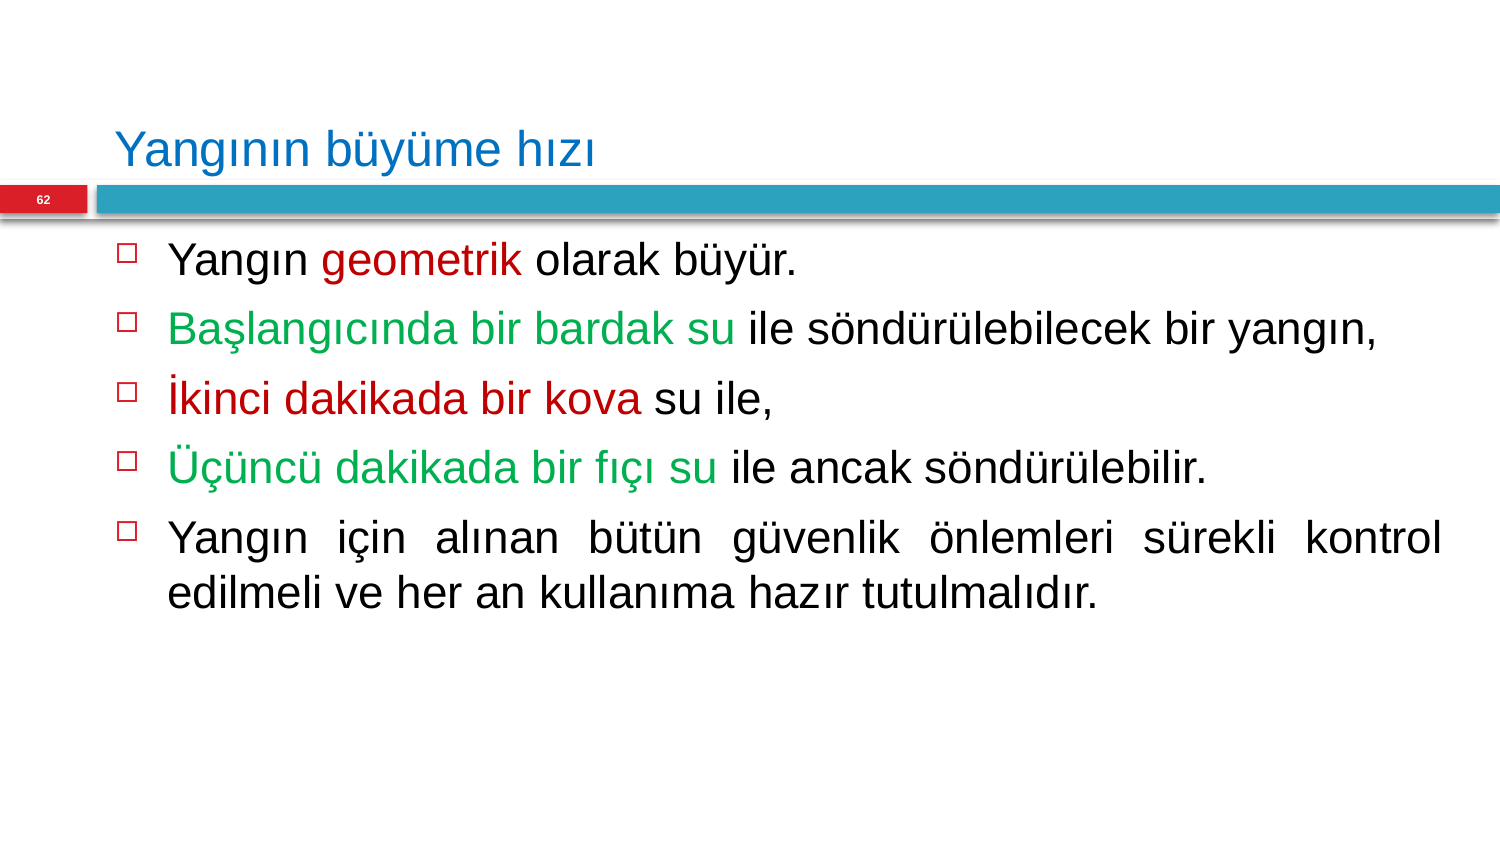

# Yangının büyüme hızı
62
Yangın geometrik olarak büyür.
Başlangıcında bir bardak su ile söndürülebilecek bir yangın,
İkinci dakikada bir kova su ile,
Üçüncü dakikada bir fıçı su ile ancak söndürülebilir.
Yangın için alınan bütün güvenlik önlemleri sürekli kontrol edilmeli ve her an kullanıma hazır tutulmalıdır.